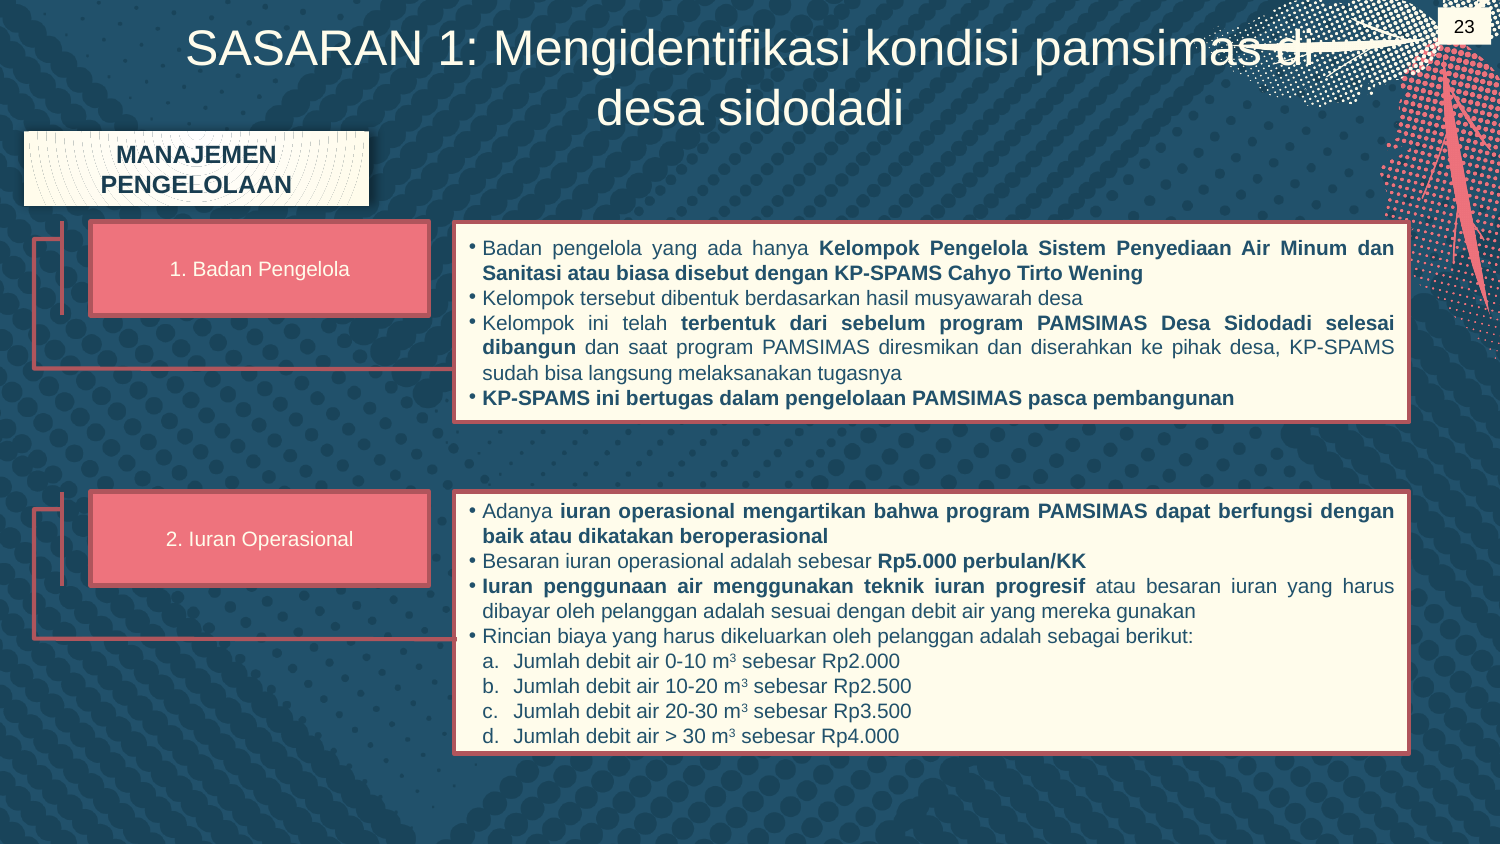

# SASARAN 1: Mengidentifikasi kondisi pamsimas di desa sidodadi
23
MANAJEMEN PENGELOLAAN
1. Badan Pengelola
Badan pengelola yang ada hanya Kelompok Pengelola Sistem Penyediaan Air Minum dan Sanitasi atau biasa disebut dengan KP-SPAMS Cahyo Tirto Wening
Kelompok tersebut dibentuk berdasarkan hasil musyawarah desa
Kelompok ini telah terbentuk dari sebelum program PAMSIMAS Desa Sidodadi selesai dibangun dan saat program PAMSIMAS diresmikan dan diserahkan ke pihak desa, KP-SPAMS sudah bisa langsung melaksanakan tugasnya
KP-SPAMS ini bertugas dalam pengelolaan PAMSIMAS pasca pembangunan
2. Iuran Operasional
Adanya iuran operasional mengartikan bahwa program PAMSIMAS dapat berfungsi dengan baik atau dikatakan beroperasional
Besaran iuran operasional adalah sebesar Rp5.000 perbulan/KK
Iuran penggunaan air menggunakan teknik iuran progresif atau besaran iuran yang harus dibayar oleh pelanggan adalah sesuai dengan debit air yang mereka gunakan
Rincian biaya yang harus dikeluarkan oleh pelanggan adalah sebagai berikut:
Jumlah debit air 0-10 m3 sebesar Rp2.000
Jumlah debit air 10-20 m3 sebesar Rp2.500
Jumlah debit air 20-30 m3 sebesar Rp3.500
Jumlah debit air > 30 m3 sebesar Rp4.000